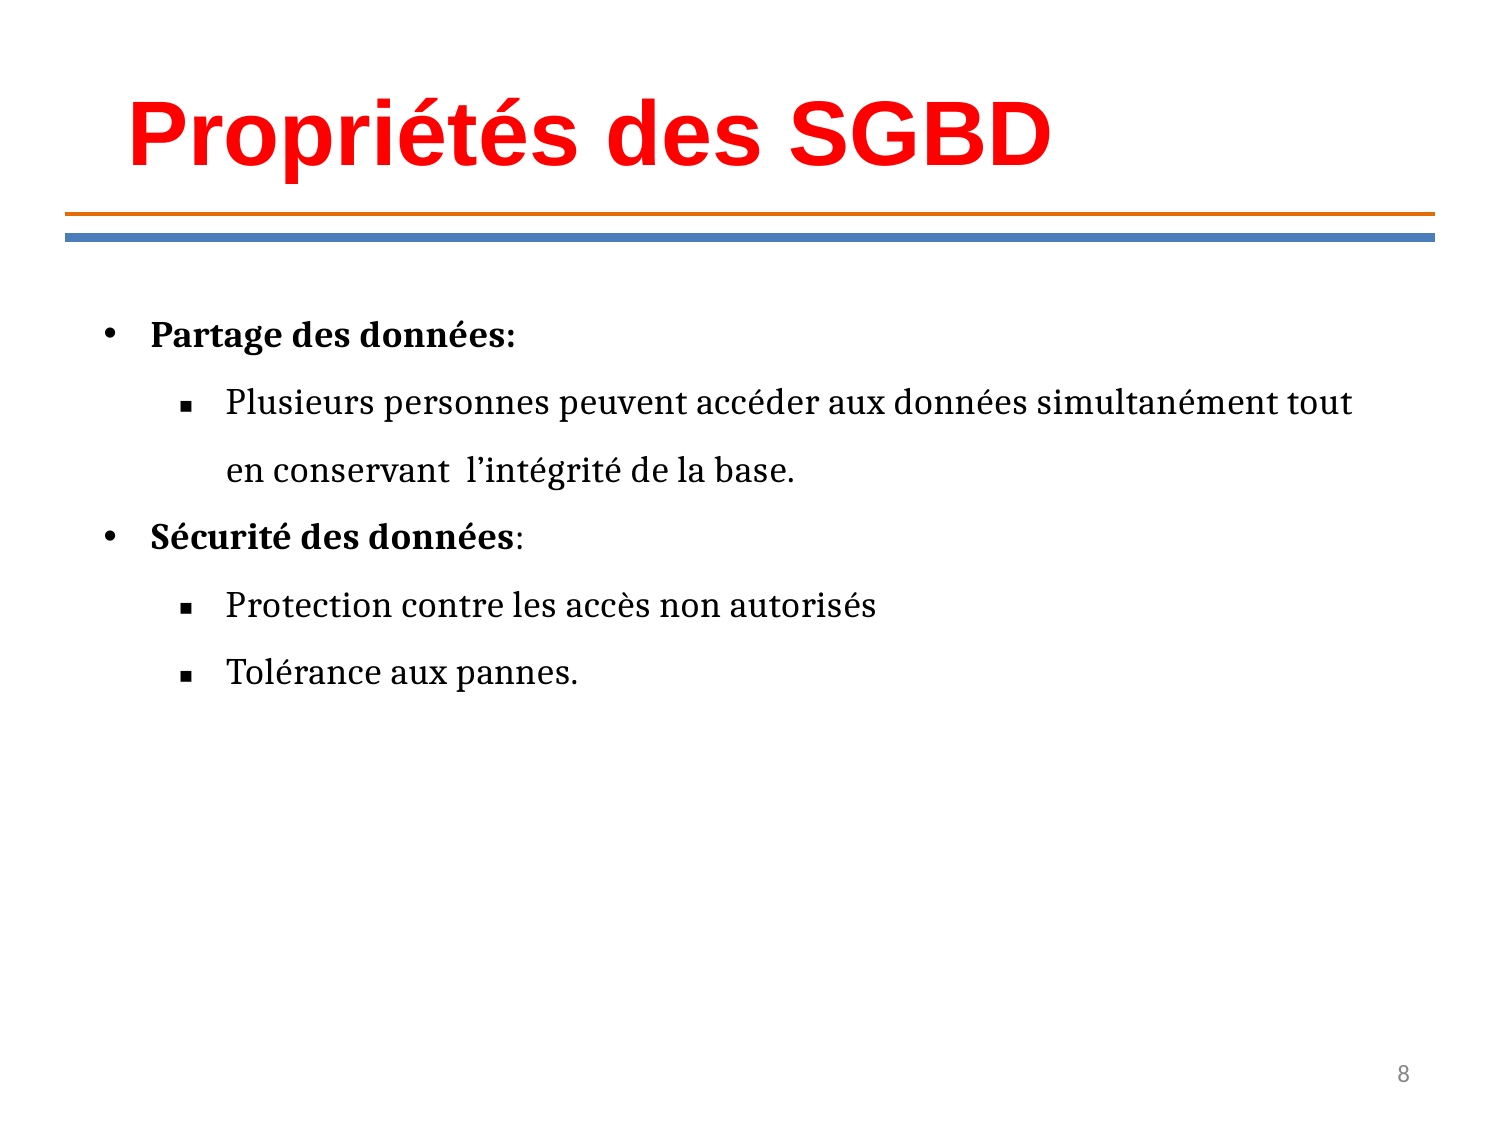

Propriétés des SGBD

Partage des données:
Plusieurs personnes peuvent accéder aux données simultanément tout en conservant  l’intégrité de la base.
Sécurité des données:
Protection contre les accès non autorisés
Tolérance aux pannes.
8